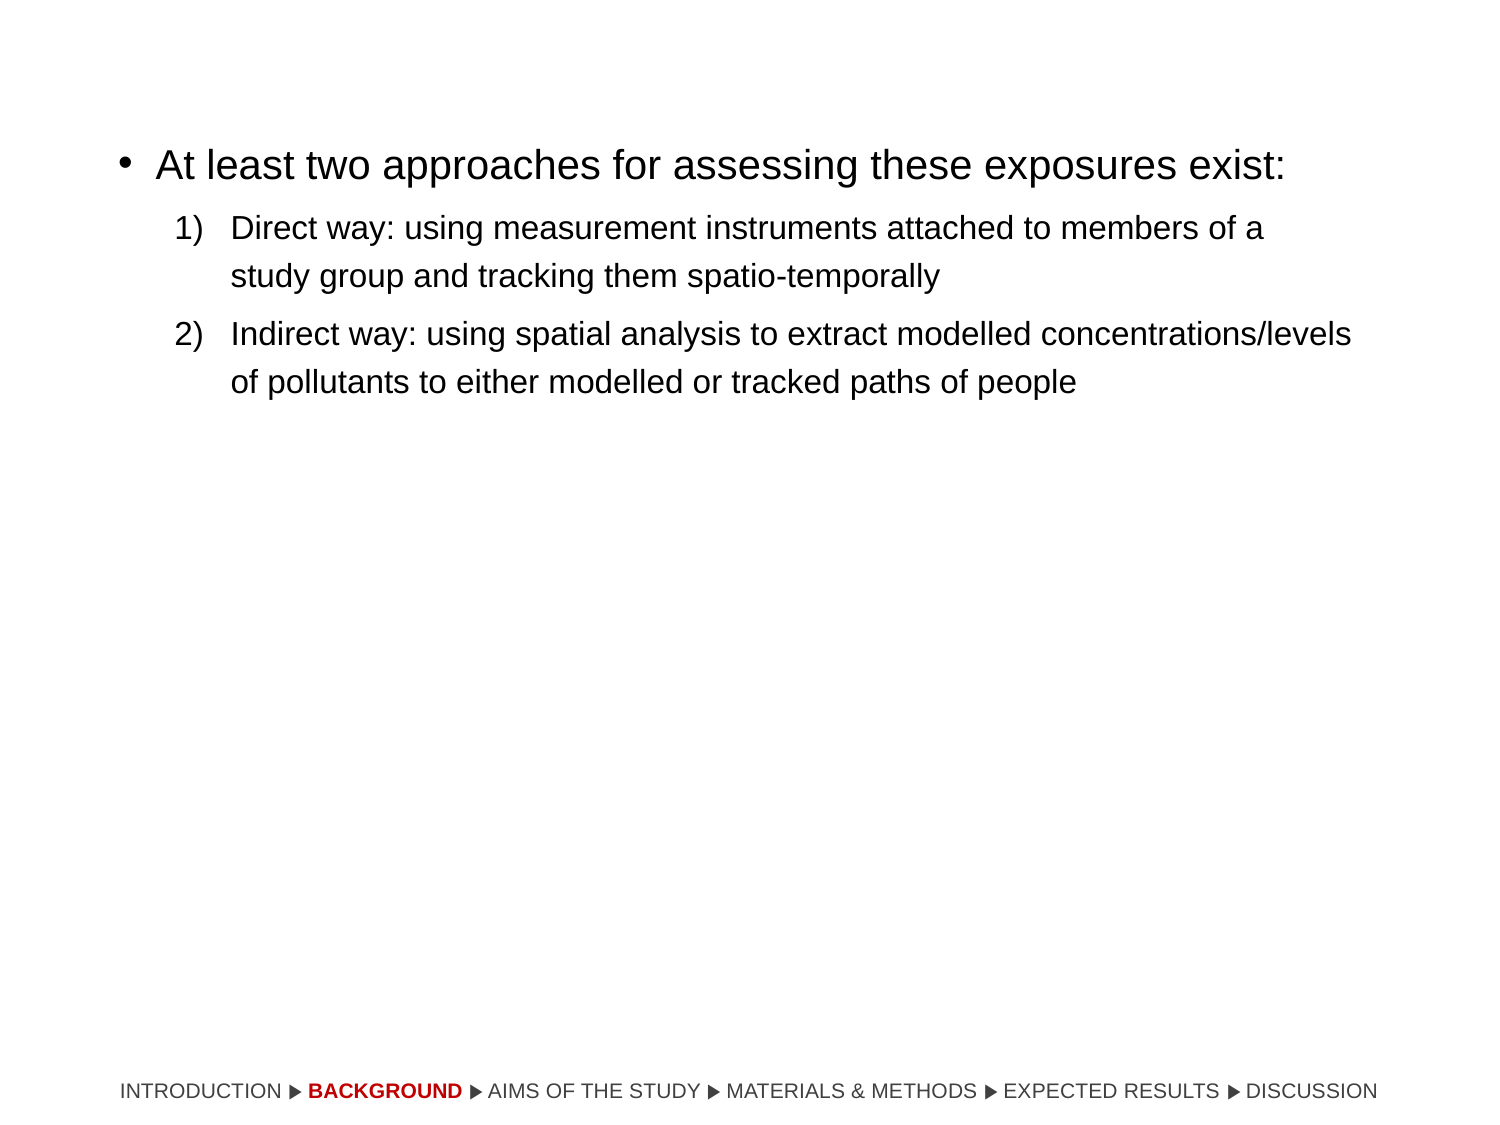

At least two approaches for assessing these exposures exist:
Direct way: using measurement instruments attached to members of a study group and tracking them spatio-temporally
Indirect way: using spatial analysis to extract modelled concentrations/levels of pollutants to either modelled or tracked paths of people
INTRODUCTION ▶︎ BACKGROUND ︎▶ AIMS OF THE STUDY ▶ MATERIALS & METHODS ▶ EXPECTED RESULTS ▶ DISCUSSION